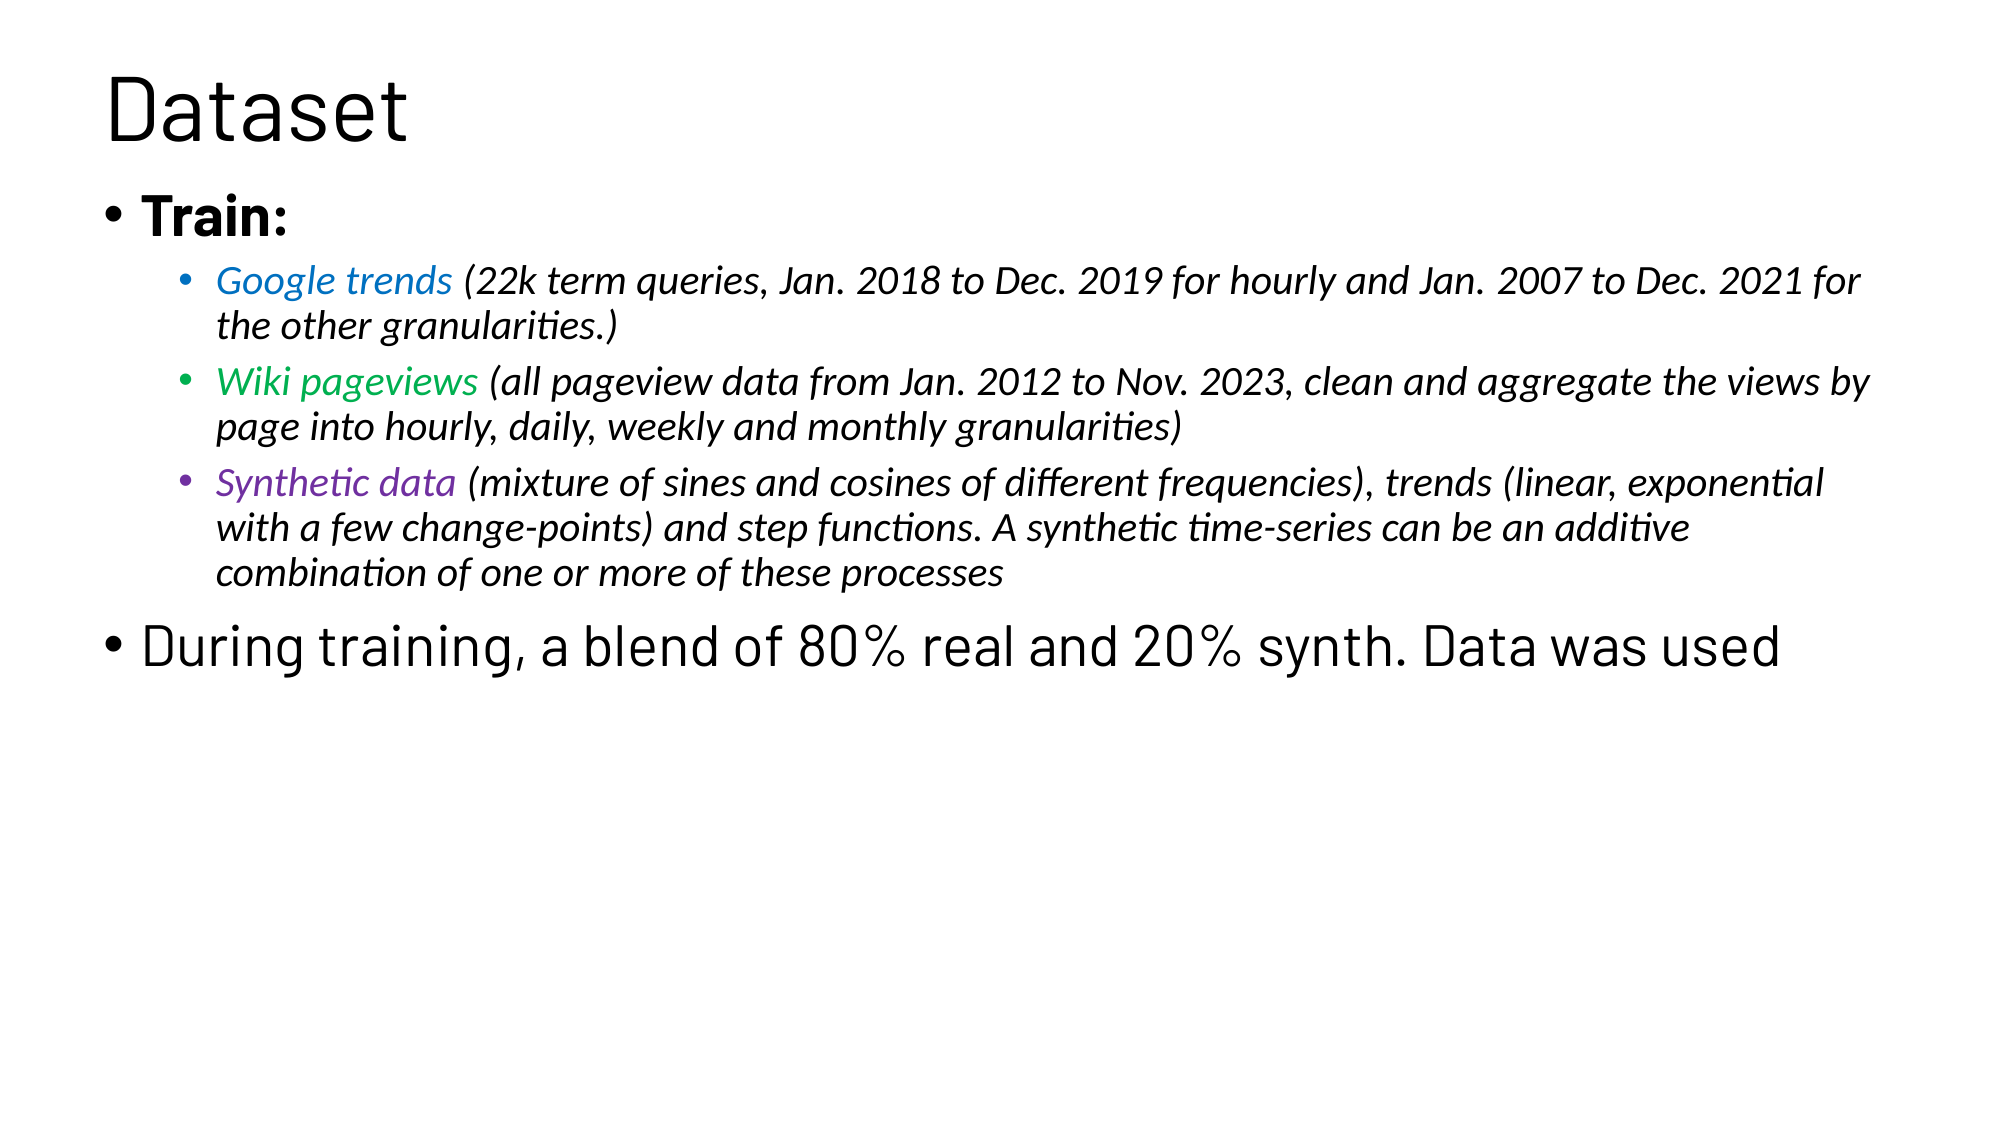

# Dataset
Train:
Google trends (22k term queries, ﻿Jan. 2018 to Dec. 2019 for hourly and Jan. ﻿2007 to Dec. 2021 for the other granularities.)
Wiki pageviews (﻿all pageview data from Jan. 2012 to Nov. 2023, clean and aggregate the views by page into hourly, daily, weekly and monthly granularities)
Synthetic data ﻿(mixture of sines and cosines of different frequencies), trends (linear, exponential with a few change-points) and step functions. A synthetic time-series can be an additive combination of one or more of these processes
During training, a blend of 80% real and 20% synth. Data was used